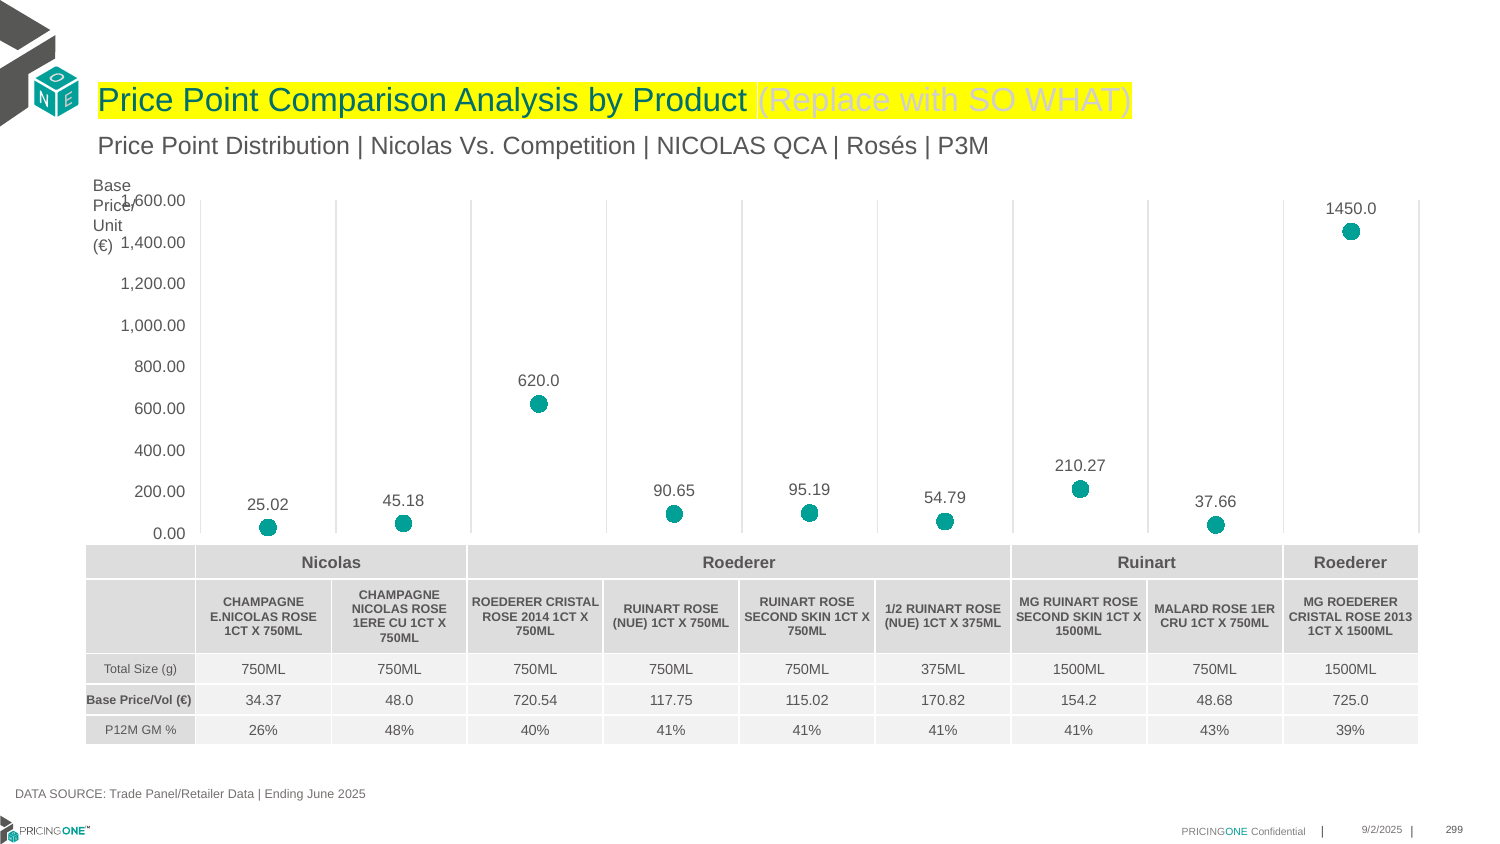

# Price Point Comparison Analysis by Product (Replace with SO WHAT)
Price Point Distribution | Nicolas Vs. Competition | NICOLAS QCA | Rosés | P3M
Base Price/Unit (€)

### Chart

| Category | Base Price/Unit |
|---|---|
| CHAMPAGNE E.NICOLAS ROSE 1CT X 750ML | 25.02 |
| CHAMPAGNE NICOLAS ROSE 1ERE CU 1CT X 750ML | 45.18 |
| ROEDERER CRISTAL ROSE 2014 1CT X 750ML | 620.0 |
| RUINART ROSE (NUE) 1CT X 750ML | 90.65 |
| RUINART ROSE SECOND SKIN 1CT X 750ML | 95.19 |
| 1/2 RUINART ROSE (NUE) 1CT X 375ML | 54.79 |
| MG RUINART ROSE SECOND SKIN 1CT X 1500ML | 210.27 |
| MALARD ROSE 1ER CRU 1CT X 750ML | 37.66 |
| MG ROEDERER CRISTAL ROSE 2013 1CT X 1500ML | 1450.0 |
|  | Nicolas | Nicolas | Roederer | Ruinart | Ruinart | Ruinart | Ruinart | Malard | Roederer |
| --- | --- | --- | --- | --- | --- | --- | --- | --- | --- |
|  | CHAMPAGNE E.NICOLAS ROSE 1CT X 750ML | CHAMPAGNE NICOLAS ROSE 1ERE CU 1CT X 750ML | ROEDERER CRISTAL ROSE 2014 1CT X 750ML | RUINART ROSE (NUE) 1CT X 750ML | RUINART ROSE SECOND SKIN 1CT X 750ML | 1/2 RUINART ROSE (NUE) 1CT X 375ML | MG RUINART ROSE SECOND SKIN 1CT X 1500ML | MALARD ROSE 1ER CRU 1CT X 750ML | MG ROEDERER CRISTAL ROSE 2013 1CT X 1500ML |
| Total Size (g) | 750ML | 750ML | 750ML | 750ML | 750ML | 375ML | 1500ML | 750ML | 1500ML |
| Base Price/Vol (€) | 34.37 | 48.0 | 720.54 | 117.75 | 115.02 | 170.82 | 154.2 | 48.68 | 725.0 |
| P12M GM % | 26% | 48% | 40% | 41% | 41% | 41% | 41% | 43% | 39% |
DATA SOURCE: Trade Panel/Retailer Data | Ending June 2025

9/2/2025
299